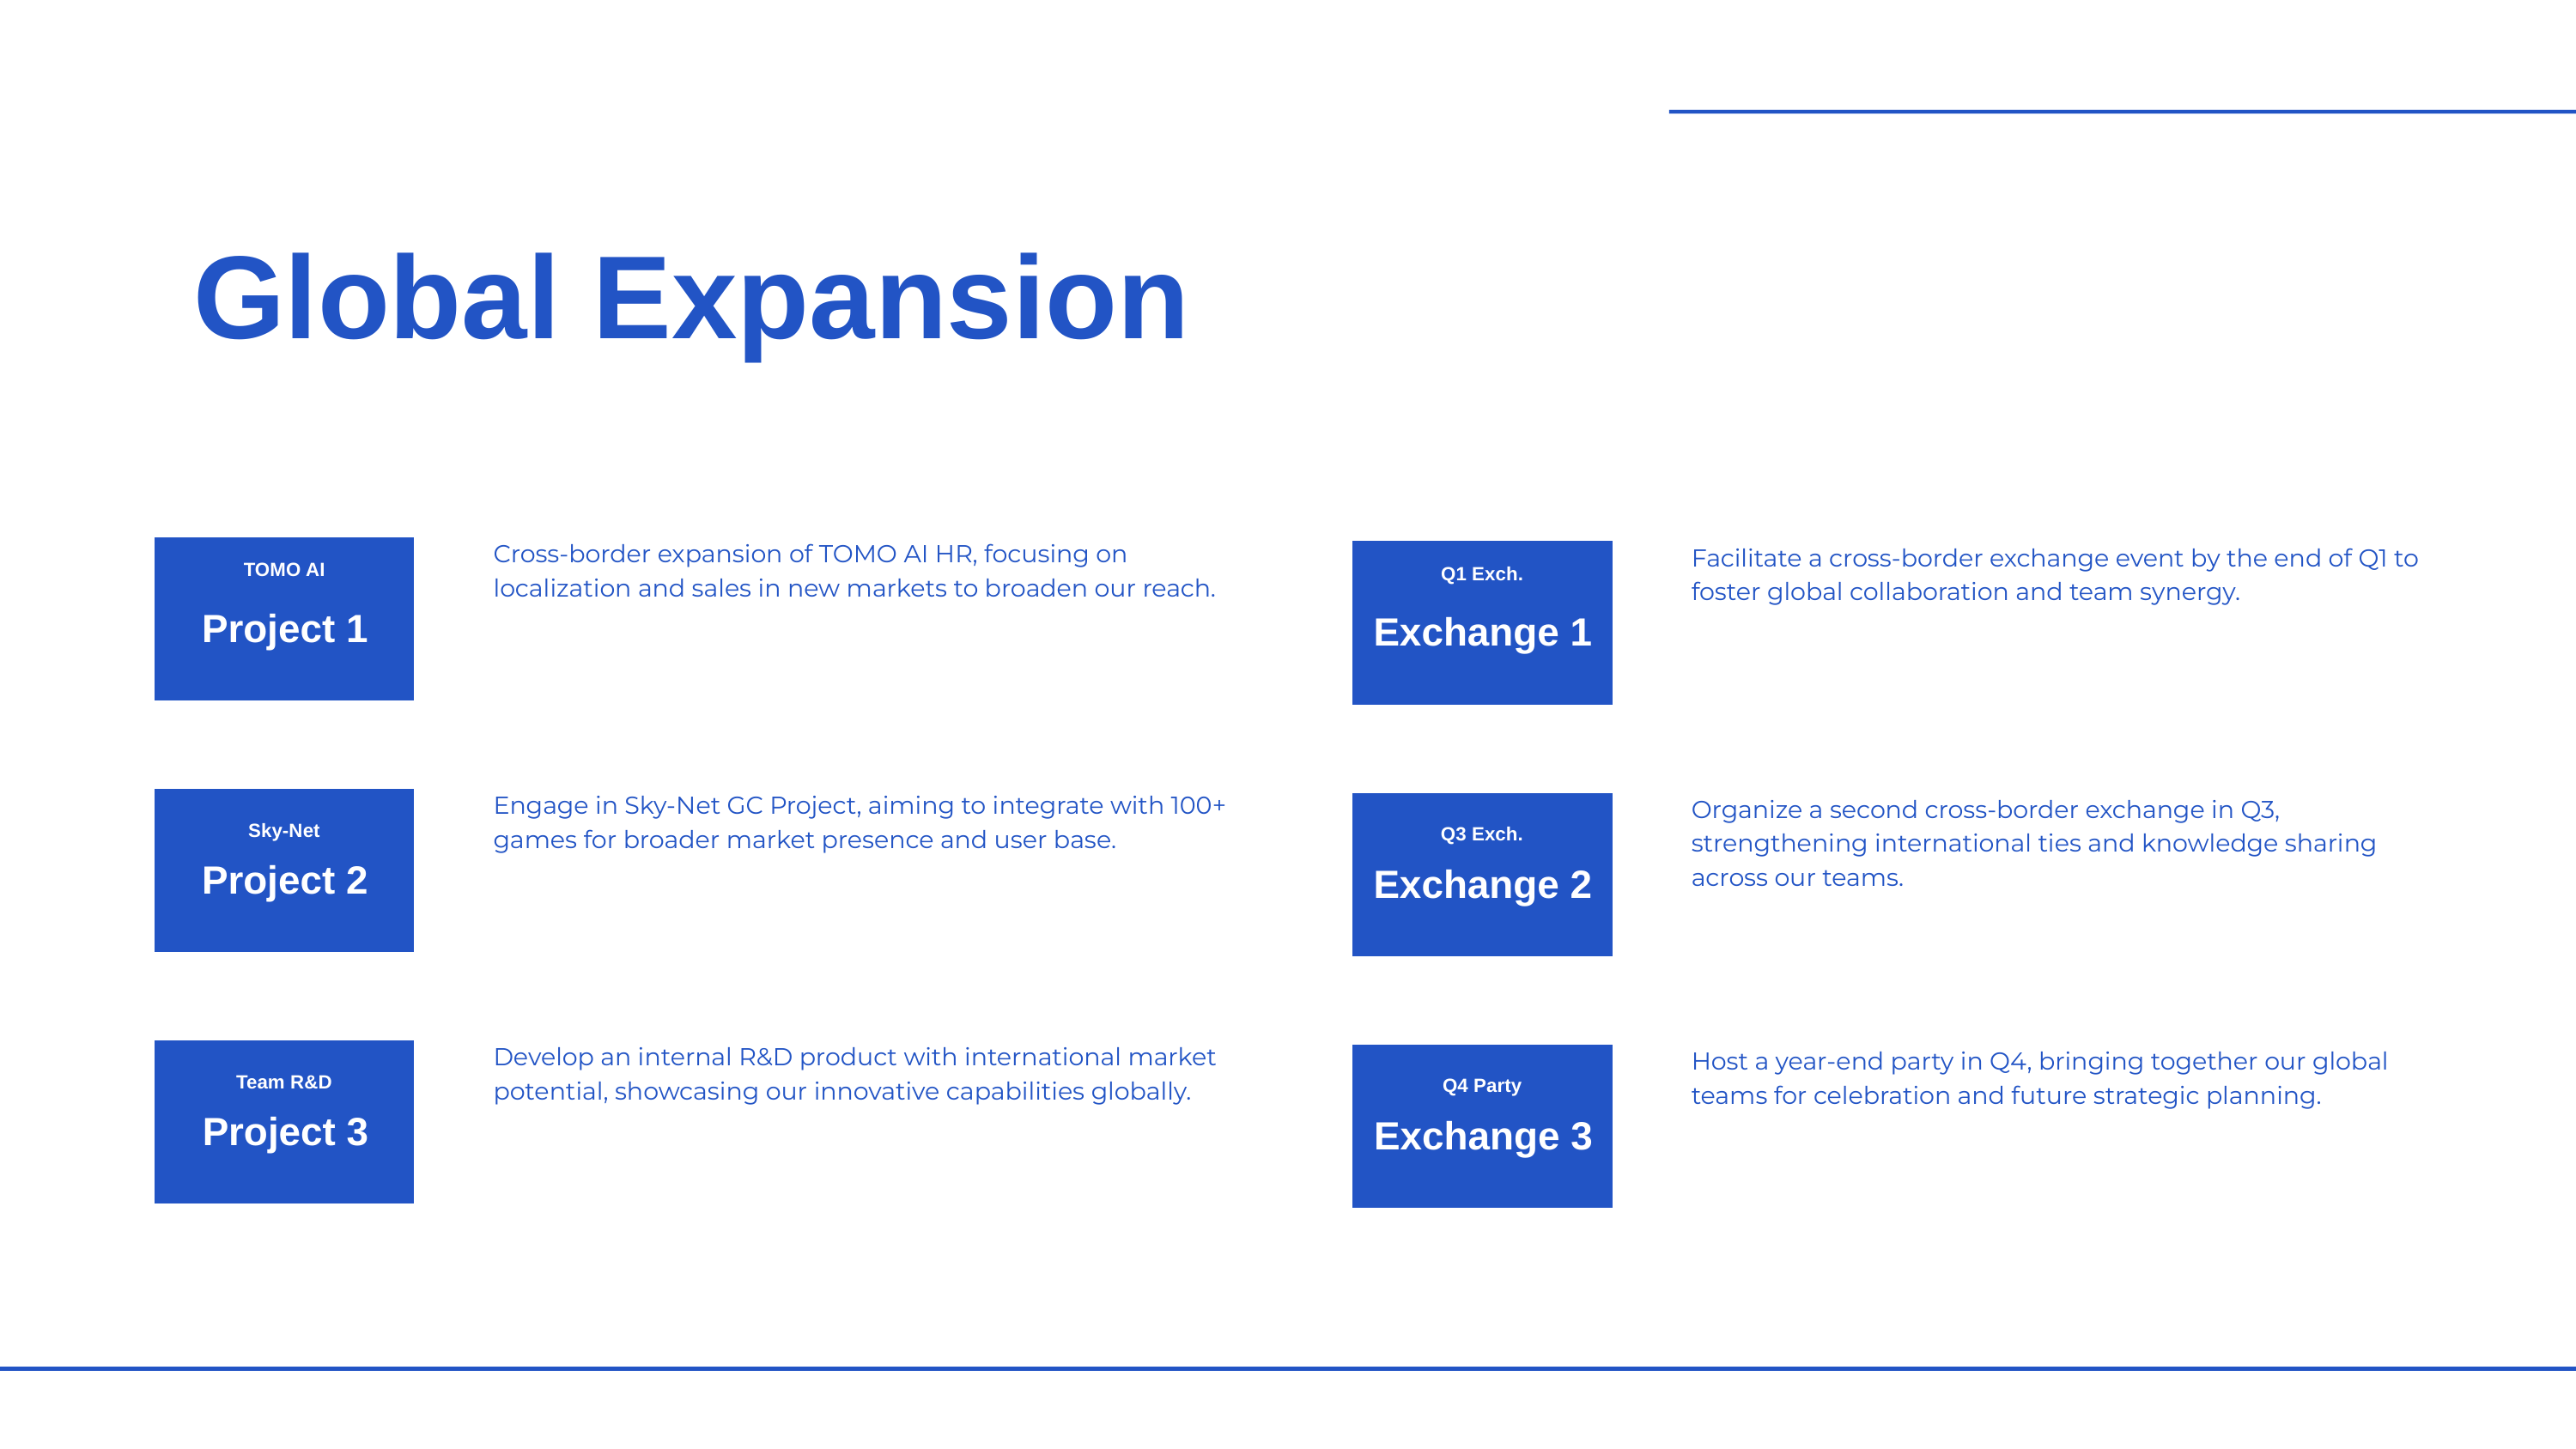

Global Expansion
Cross-border expansion of TOMO AI HR, focusing on localization and sales in new markets to broaden our reach.

Facilitate a cross-border exchange event by the end of Q1 to foster global collaboration and team synergy.

TOMO AI
Q1 Exch.
Project 1
Exchange 1
Engage in Sky-Net GC Project, aiming to integrate with 100+ games for broader market presence and user base.

Organize a second cross-border exchange in Q3, strengthening international ties and knowledge sharing across our teams.

Sky-Net
Q3 Exch.
Project 2
Exchange 2
Develop an internal R&D product with international market potential, showcasing our innovative capabilities globally.

Host a year-end party in Q4, bringing together our global teams for celebration and future strategic planning.

Team R&D
Q4 Party
Project 3
Exchange 3